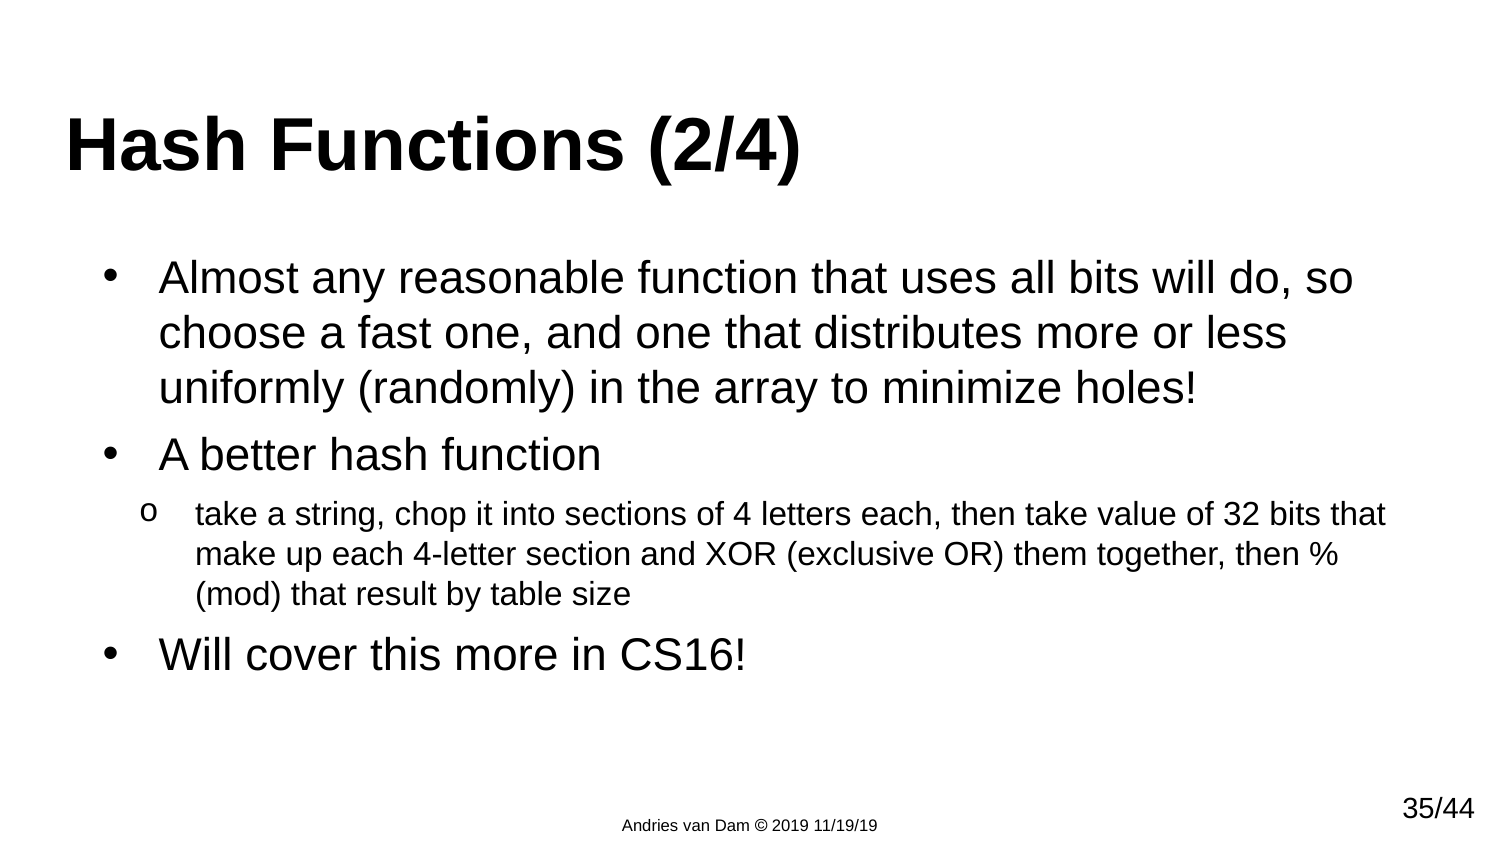

Hash Functions (2/4)
Almost any reasonable function that uses all bits will do, so choose a fast one, and one that distributes more or less uniformly (randomly) in the array to minimize holes!
A better hash function
take a string, chop it into sections of 4 letters each, then take value of 32 bits that make up each 4-letter section and XOR (exclusive OR) them together, then % (mod) that result by table size
Will cover this more in CS16!